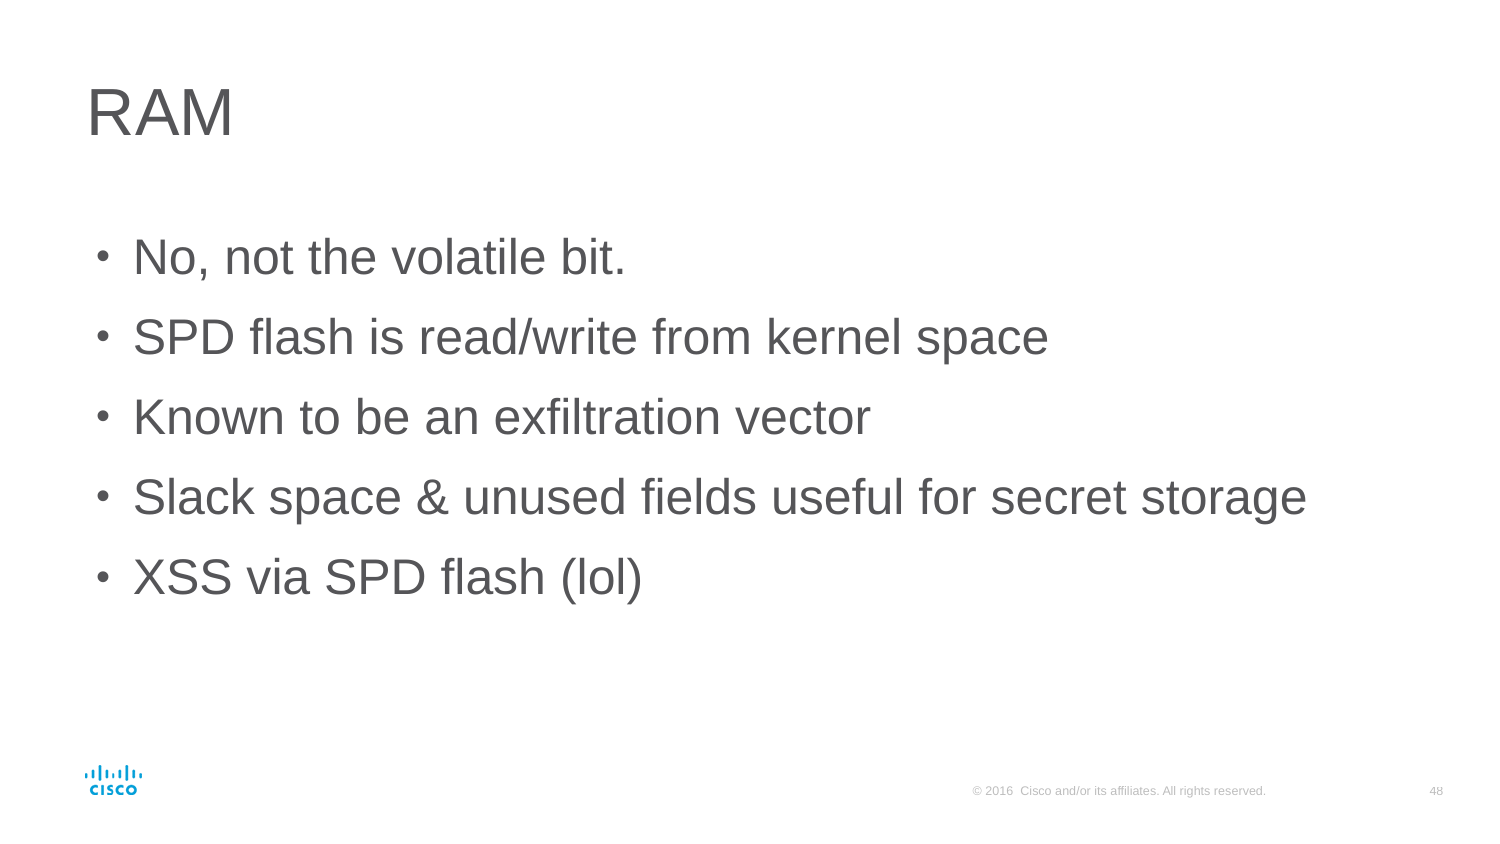

# RAM
No, not the volatile bit.
SPD flash is read/write from kernel space
Known to be an exfiltration vector
Slack space & unused fields useful for secret storage
XSS via SPD flash (lol)